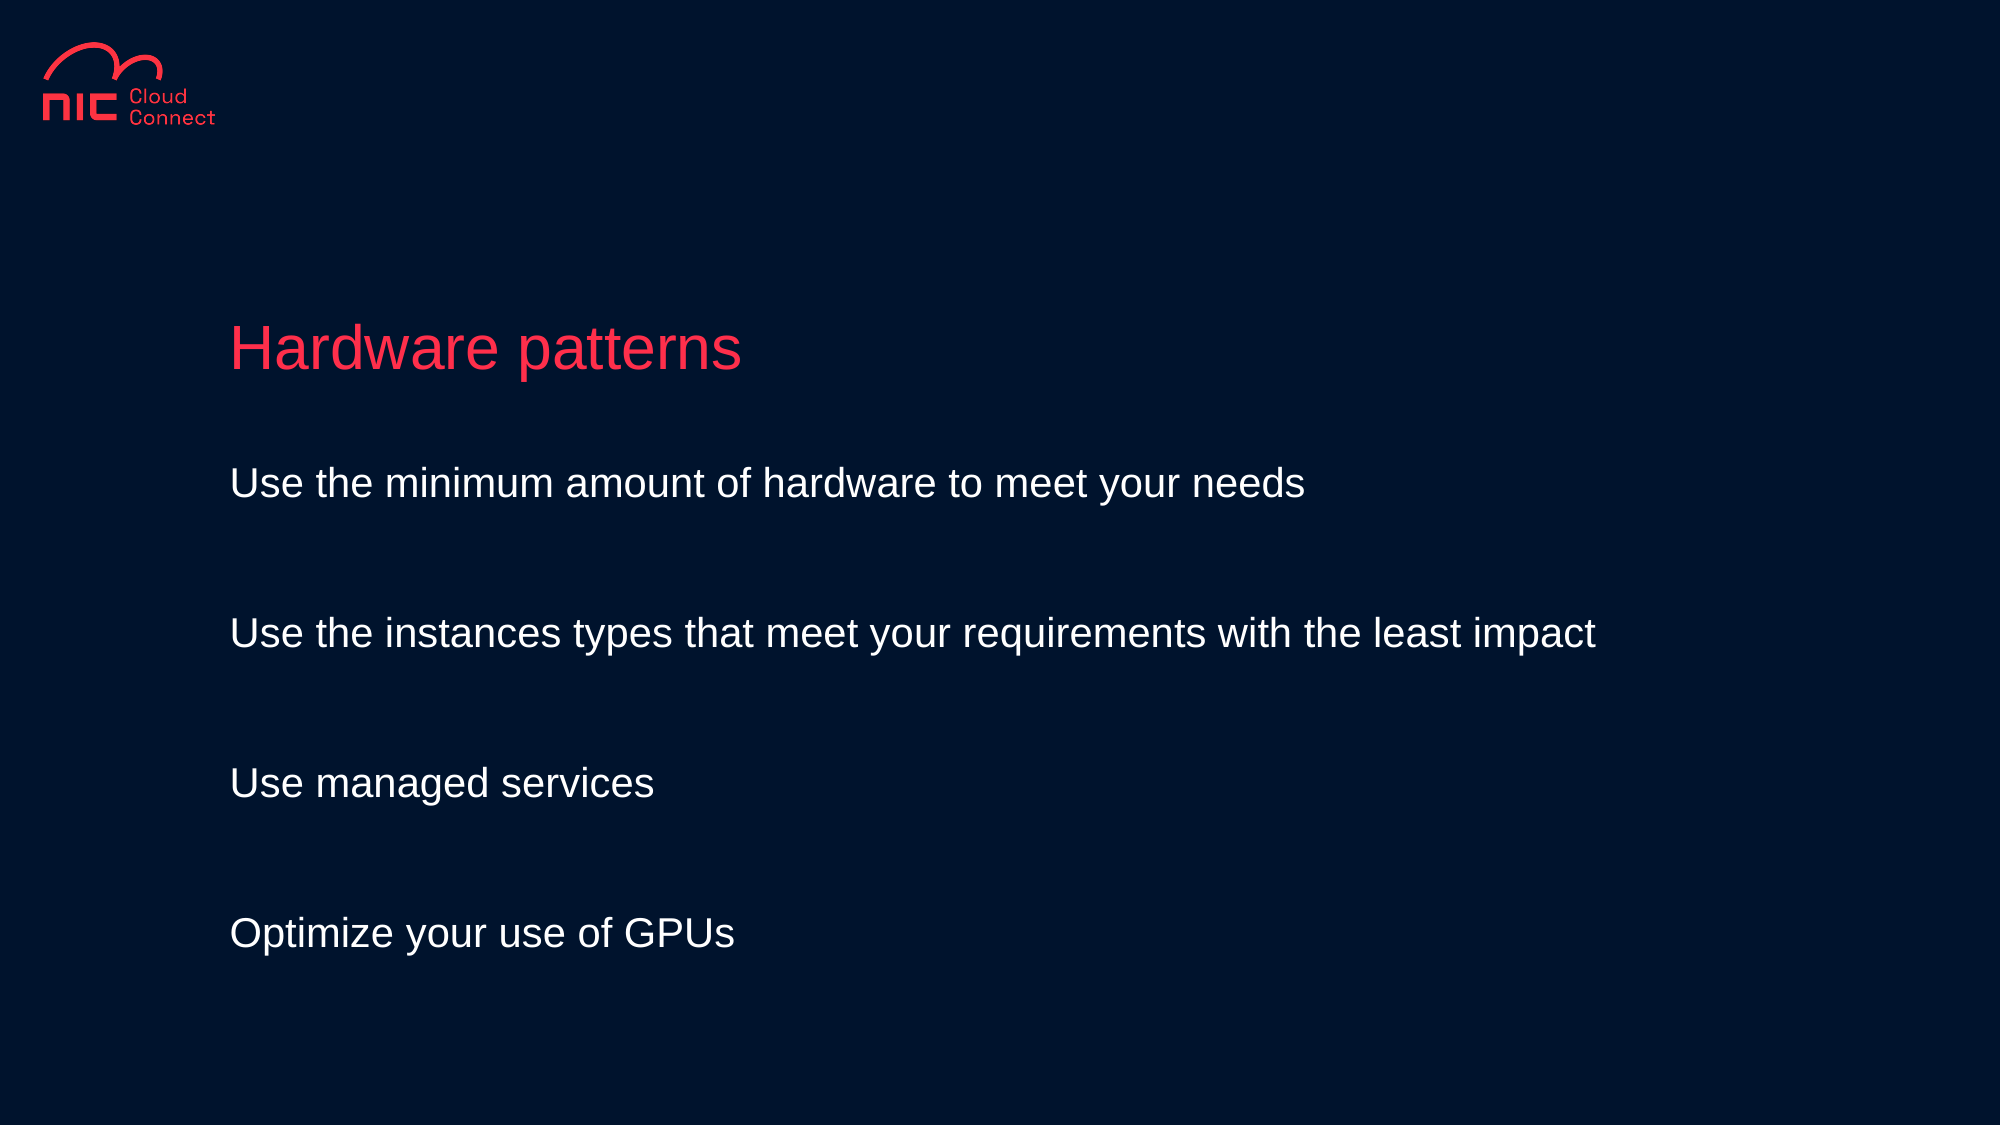

# Hardware patterns
Use the minimum amount of hardware to meet your needs

Use the instances types that meet your requirements with the least impact

Use managed services

Optimize your use of GPUs